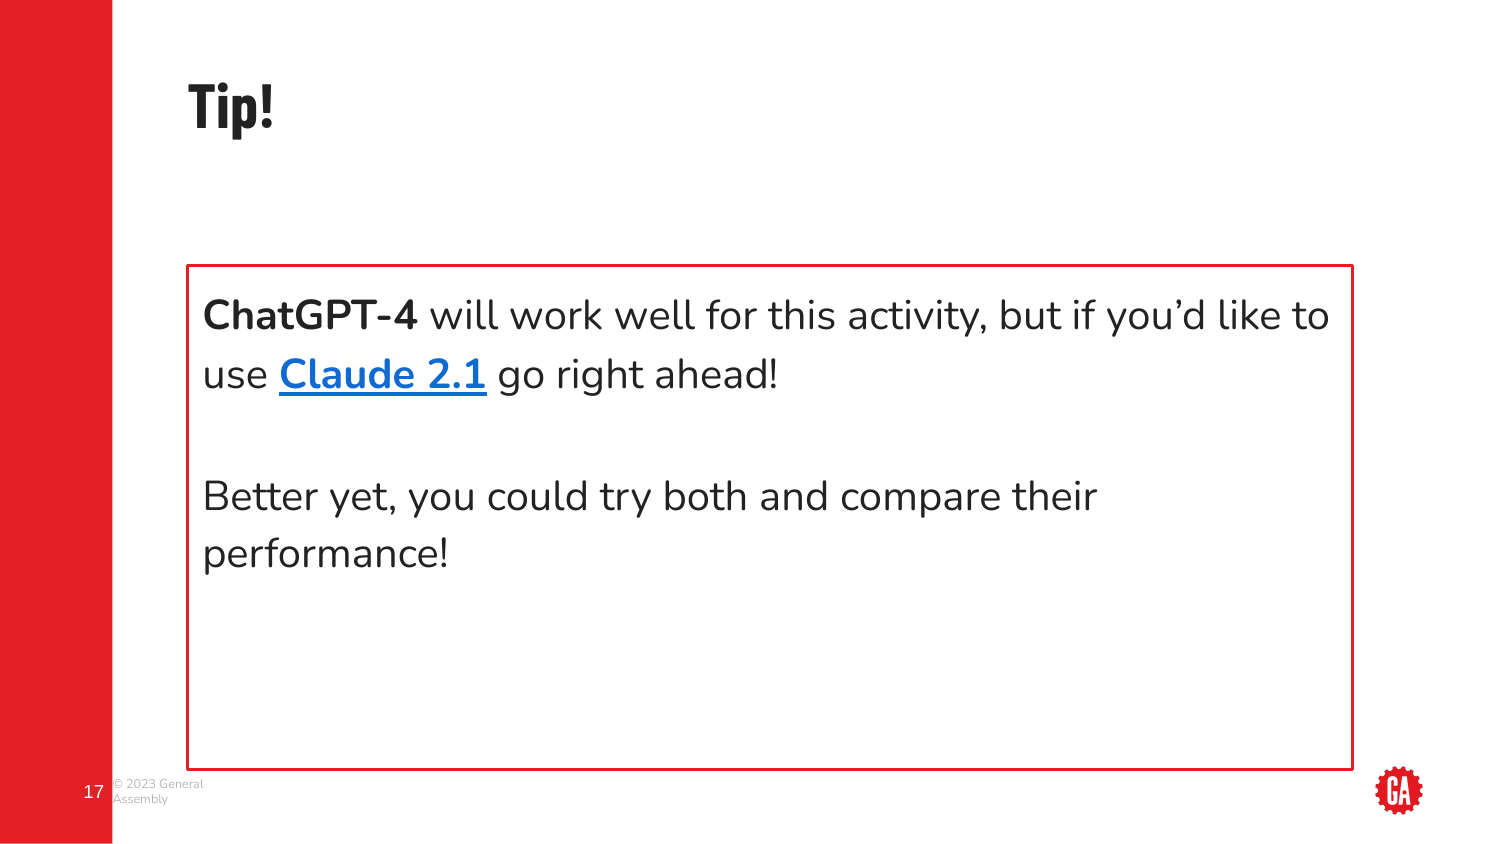

# Tip!
ChatGPT-4 will work well for this activity, but if you’d like to use Claude 2.1 go right ahead!
Better yet, you could try both and compare their performance!
17